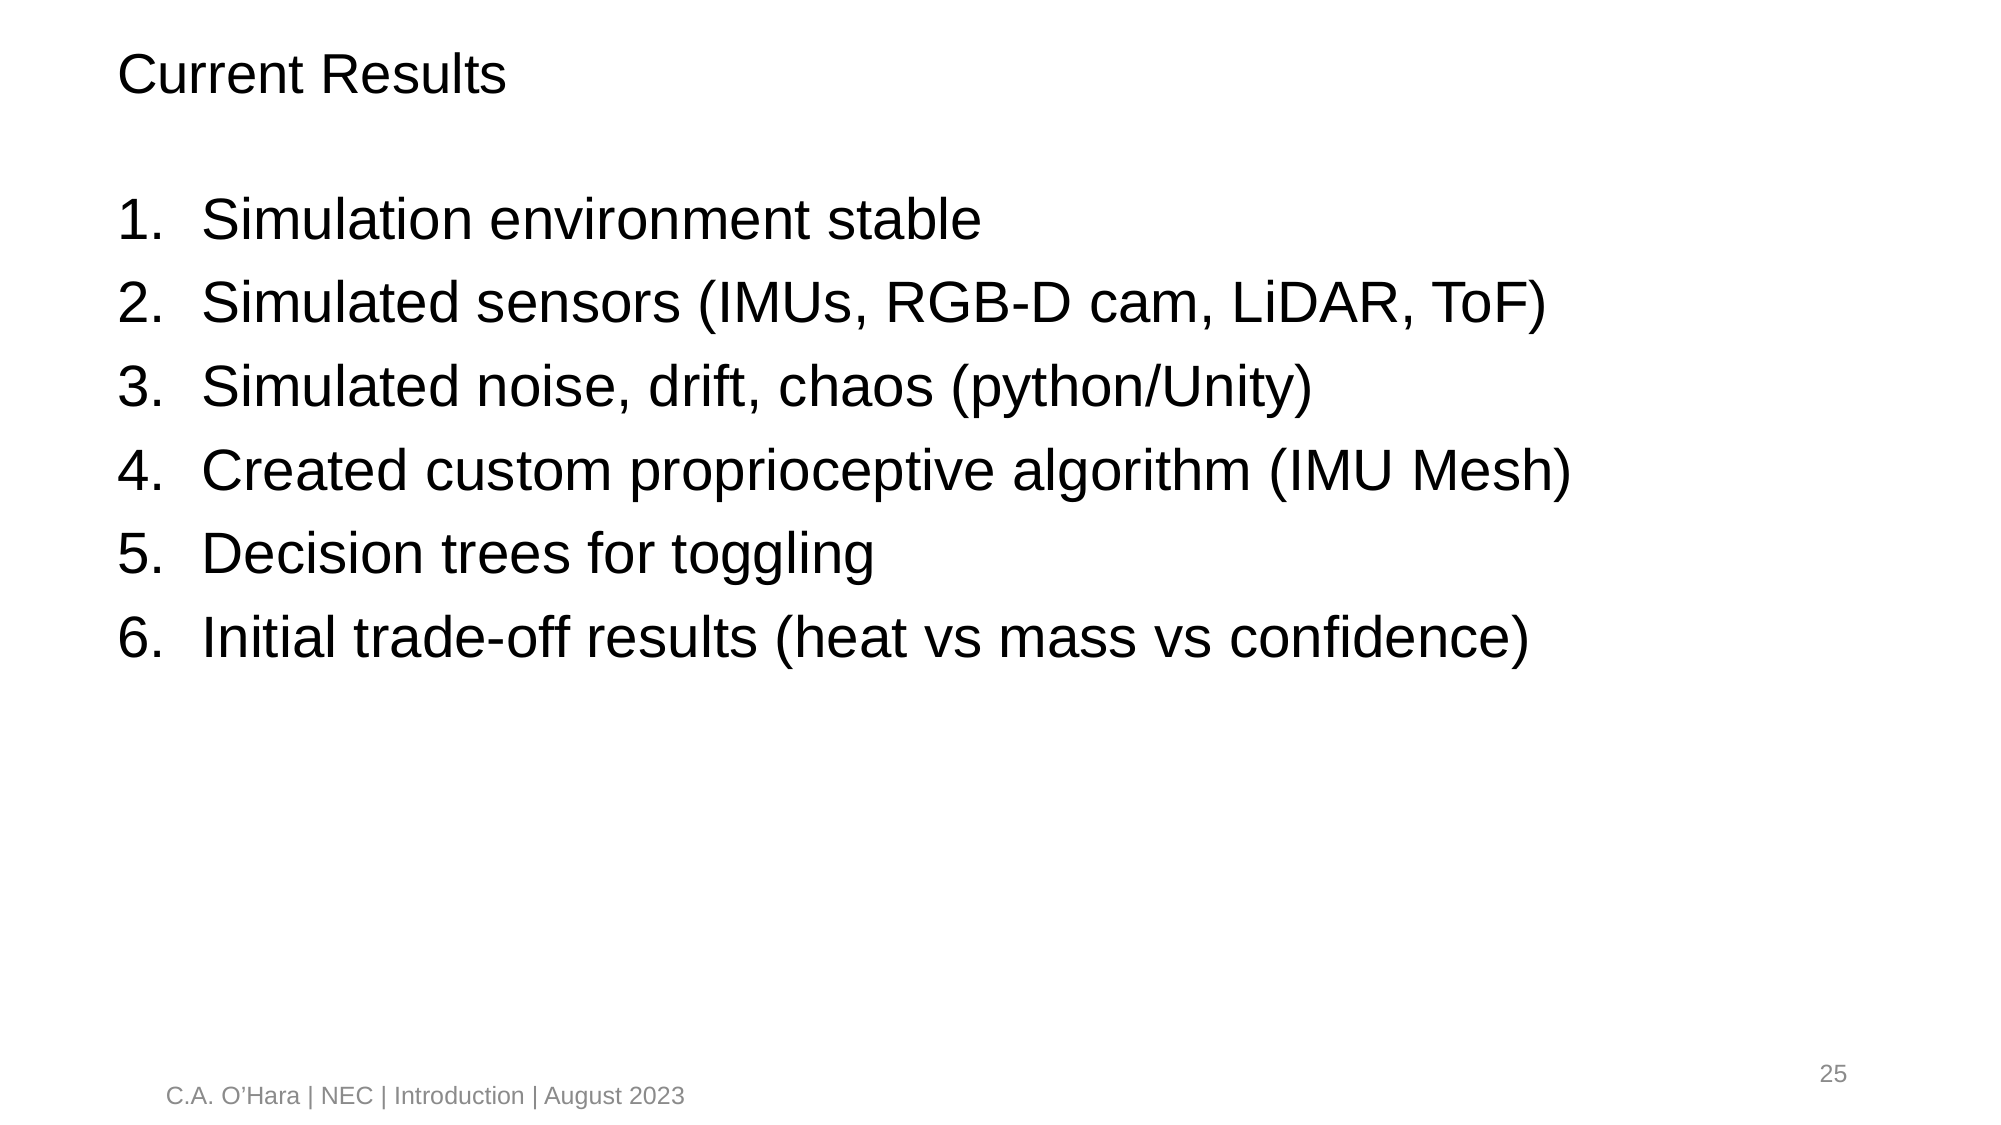

# Current Results
Simulation environment stable
Simulated sensors (IMUs, RGB-D cam, LiDAR, ToF)
Simulated noise, drift, chaos (python/Unity)
Created custom proprioceptive algorithm (IMU Mesh)
Decision trees for toggling
Initial trade-off results (heat vs mass vs confidence)
25
C.A. O’Hara | NEC | Introduction | August 2023